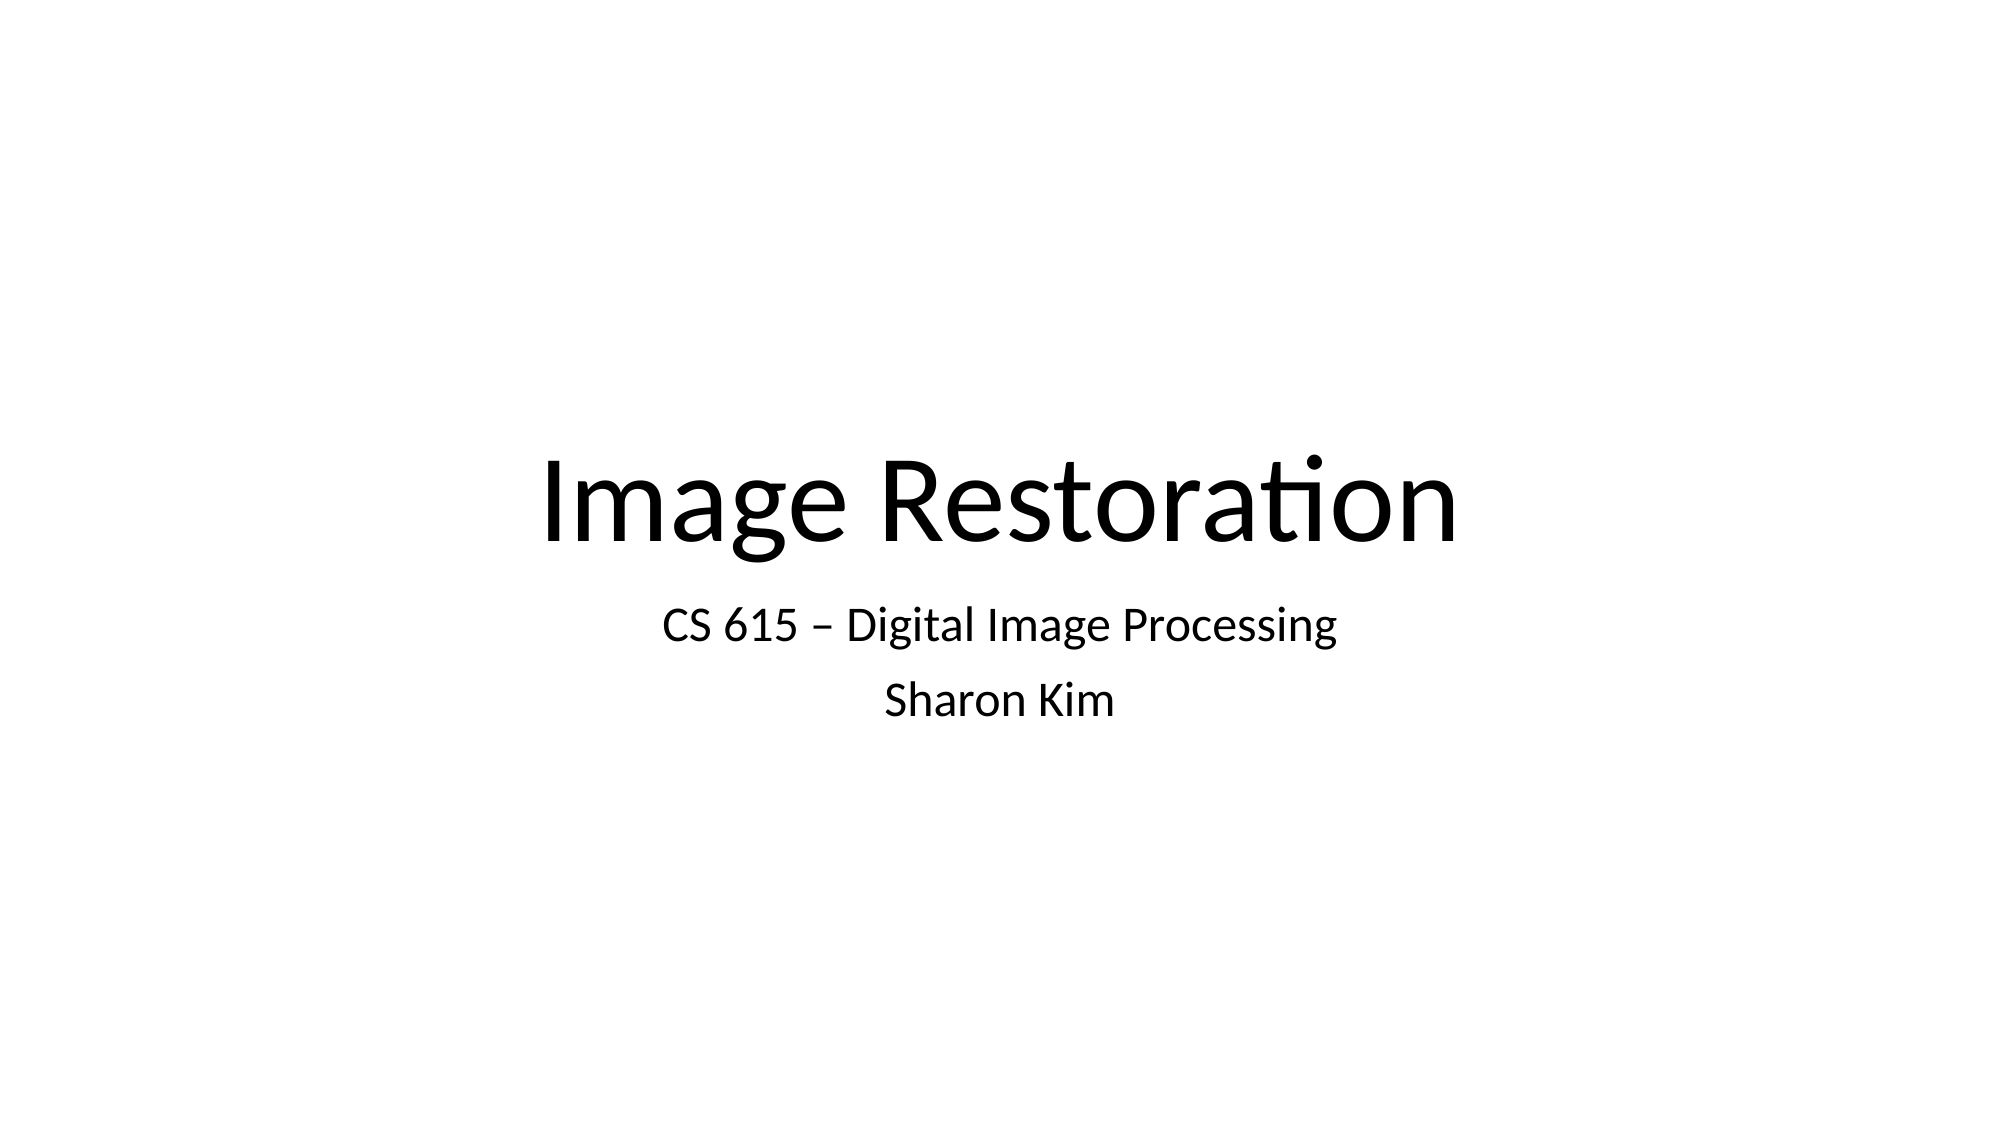

# Image Restoration
CS 615 – Digital Image Processing
Sharon Kim